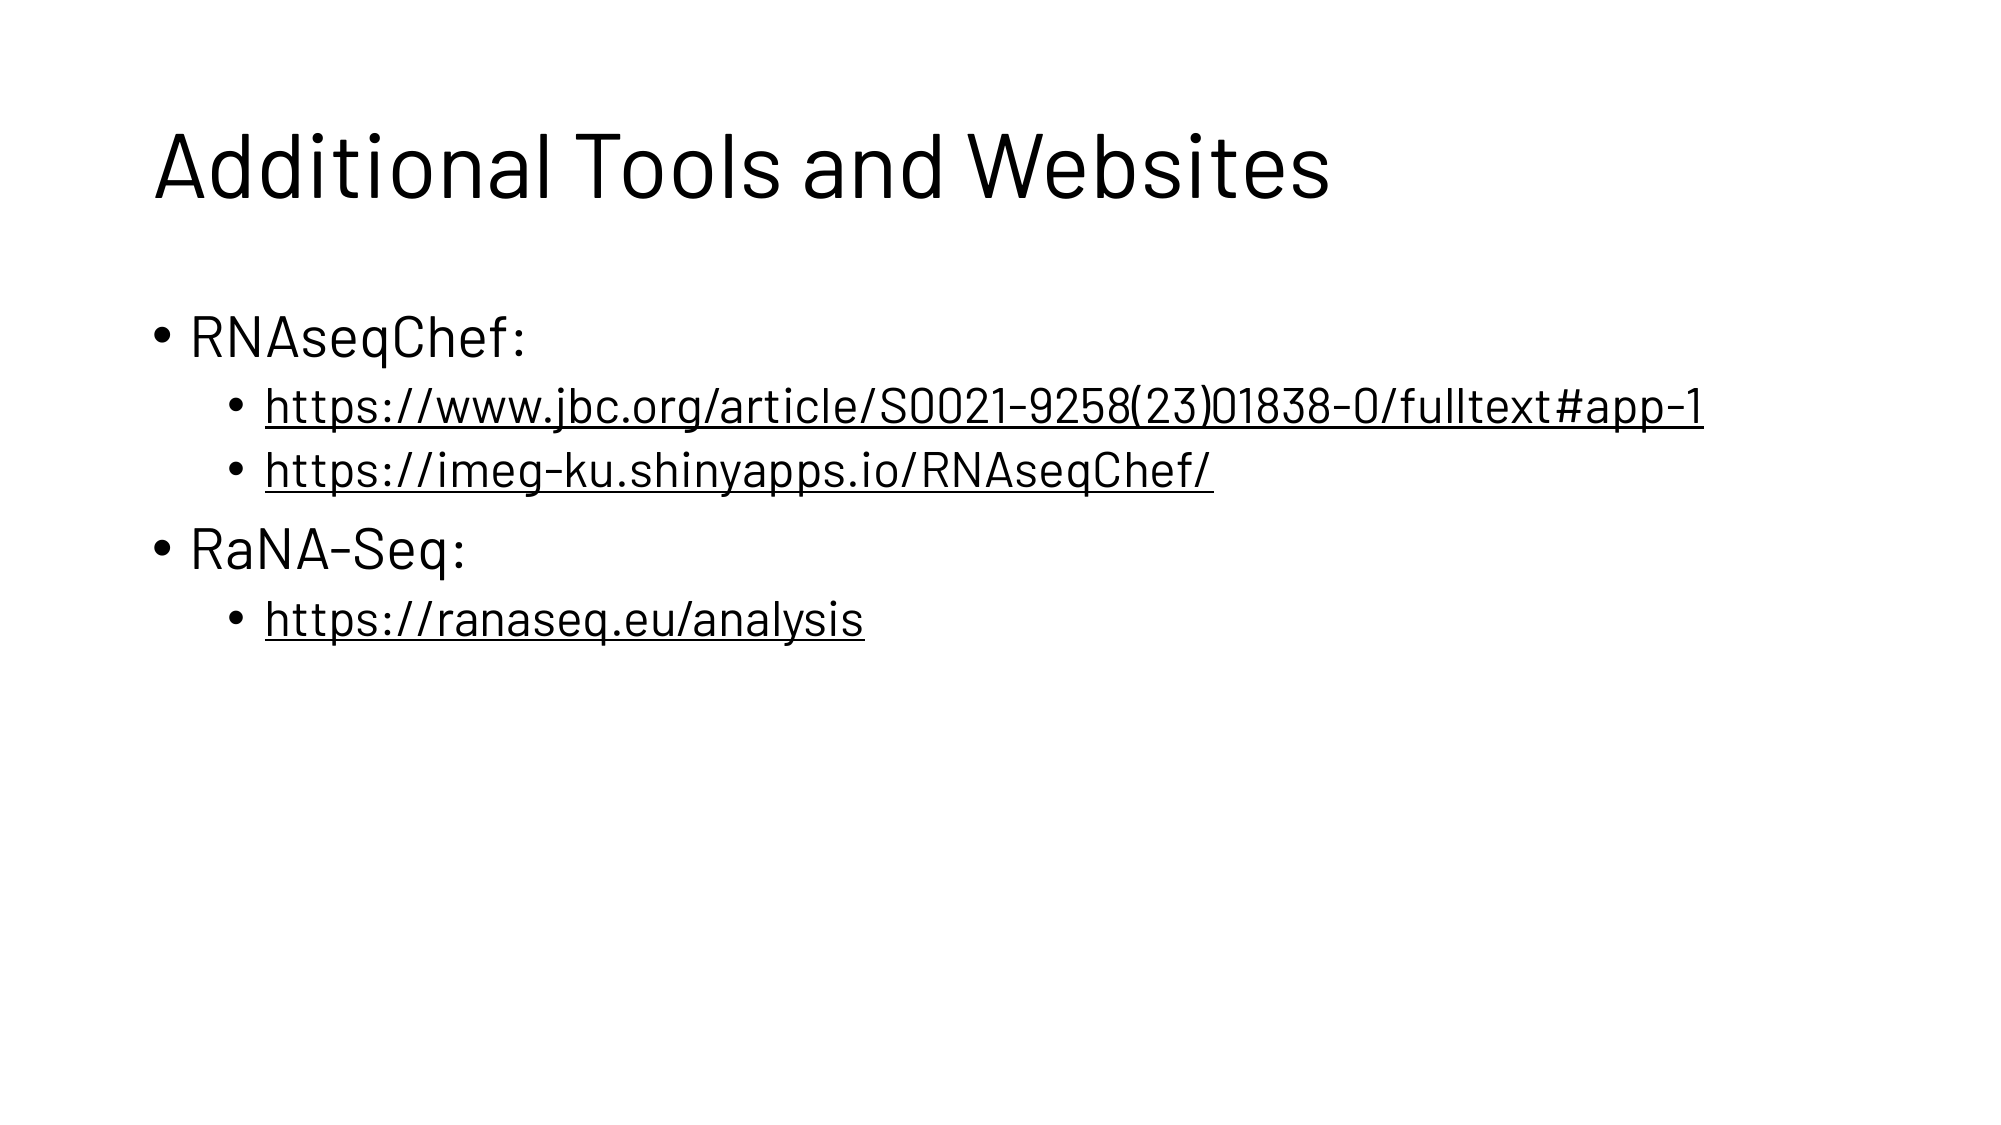

# Additional Tools and Websites
RNAseqChef:
https://www.jbc.org/article/S0021-9258(23)01838-0/fulltext#app-1
https://imeg-ku.shinyapps.io/RNAseqChef/
RaNA-Seq:
https://ranaseq.eu/analysis